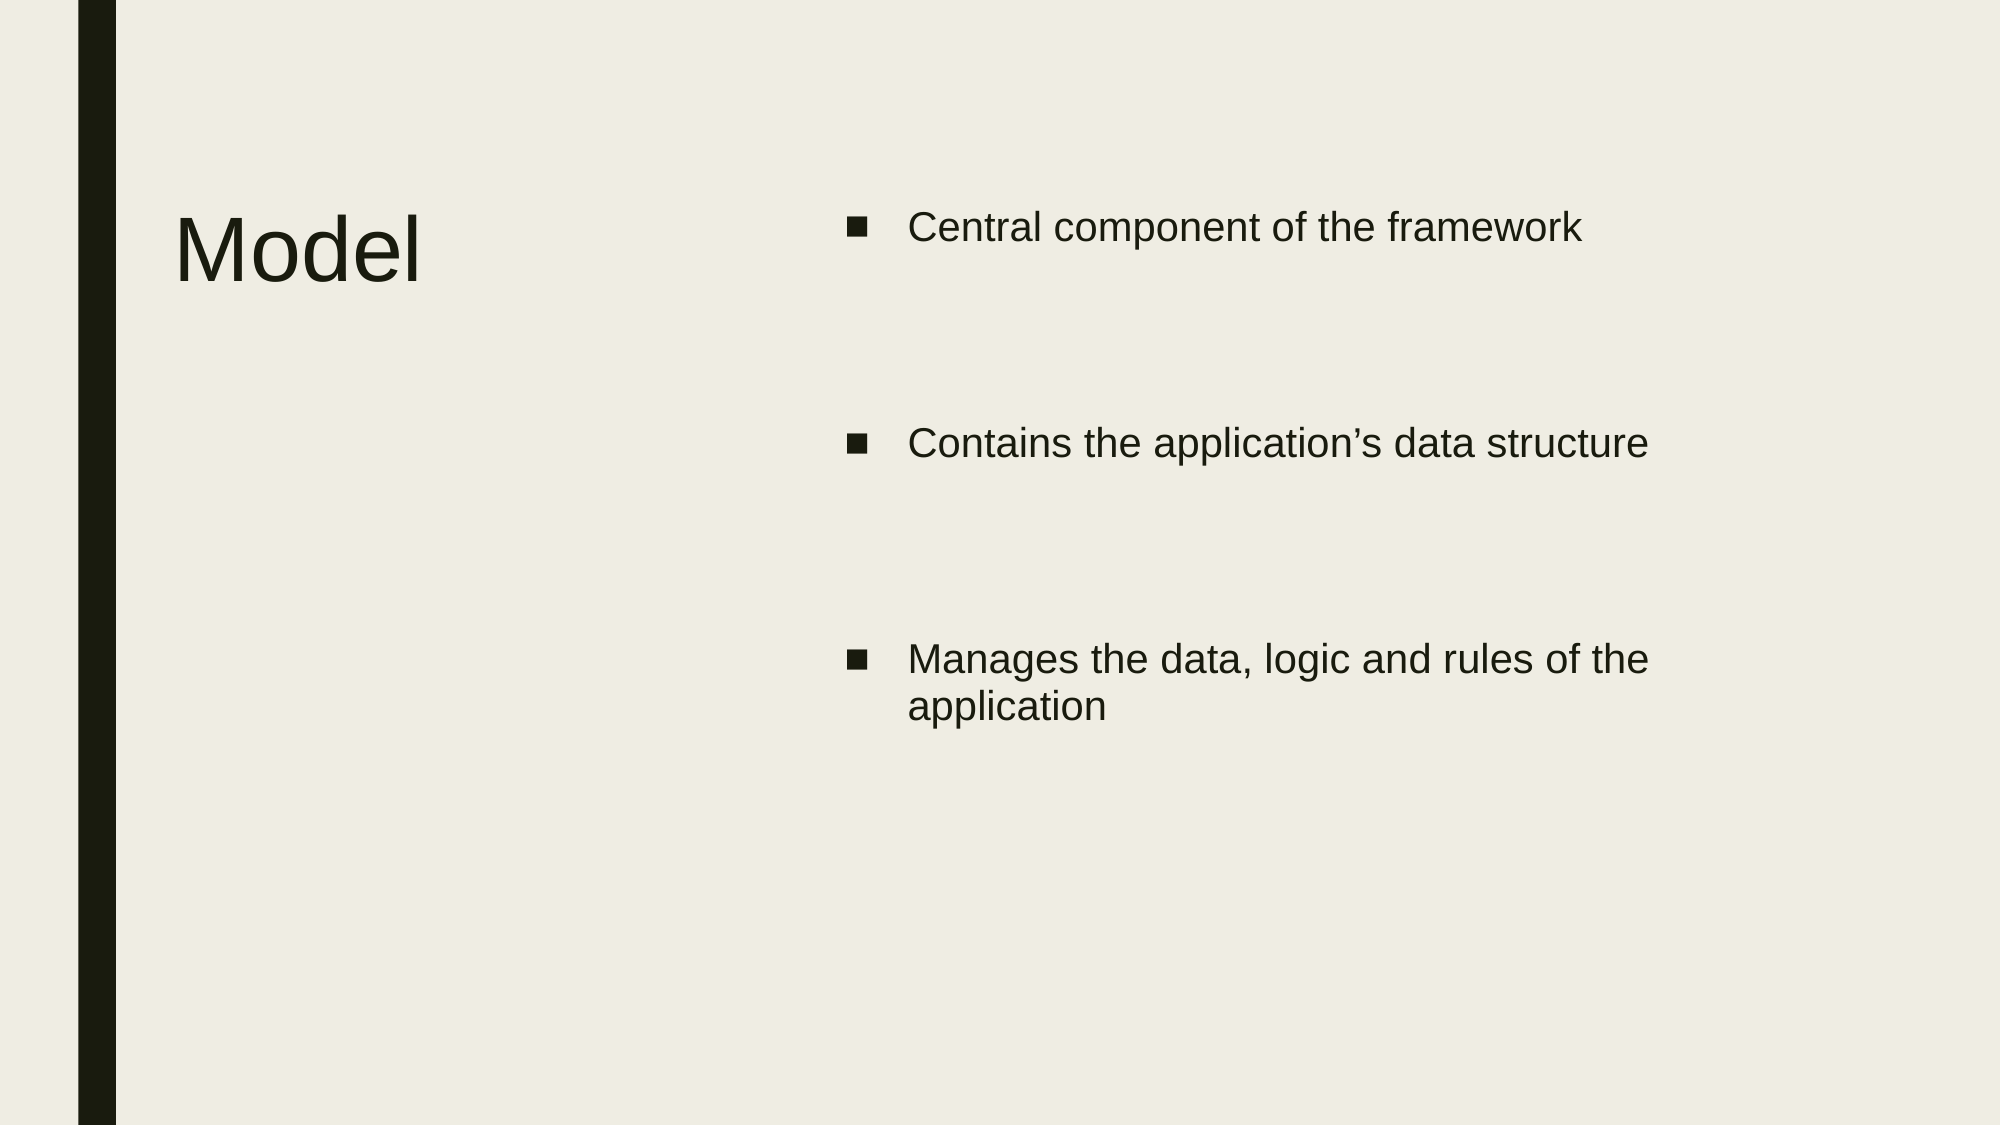

Central component of the framework

Contains the application’s data structure

Manages the data, logic and rules of the application
# Model